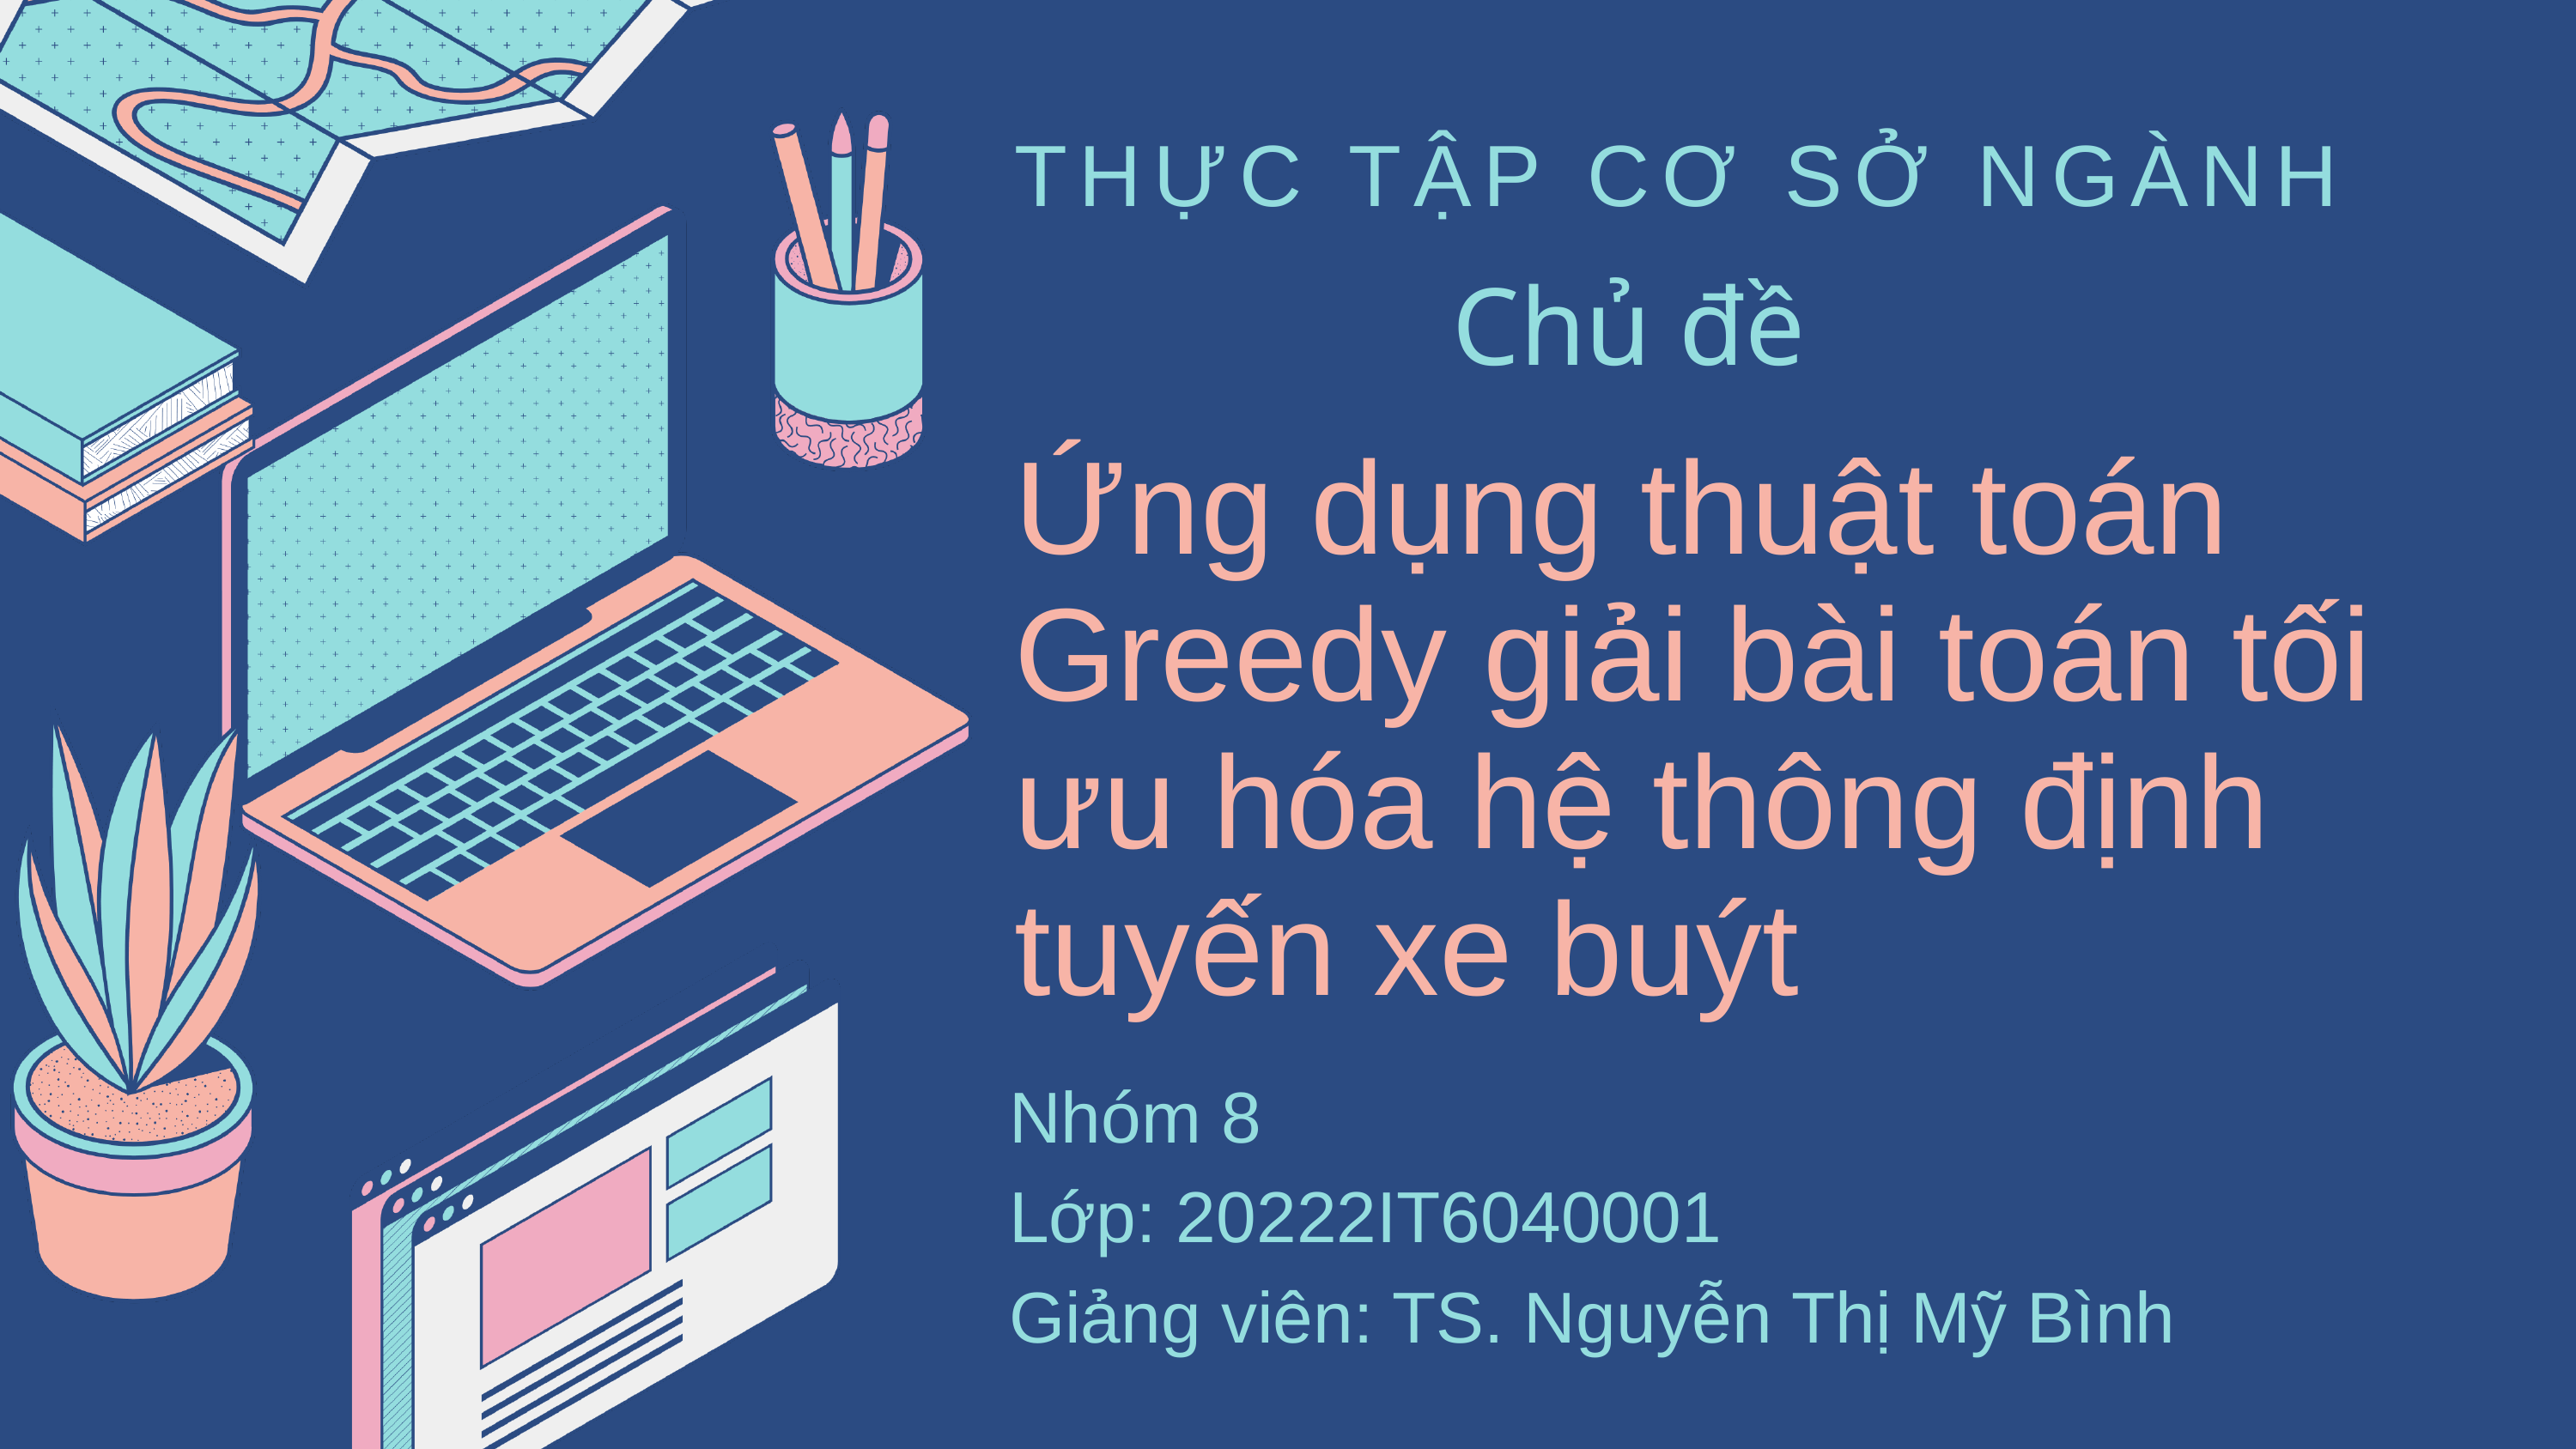

THỰC TẬP CƠ SỞ NGÀNH
Chủ đề
Ứng dụng thuật toán Greedy giải bài toán tối ưu hóa hệ thông định tuyến xe buýt
Nhóm 8
Lớp: 20222IT6040001
Giảng viên: TS. Nguyễn Thị Mỹ Bình